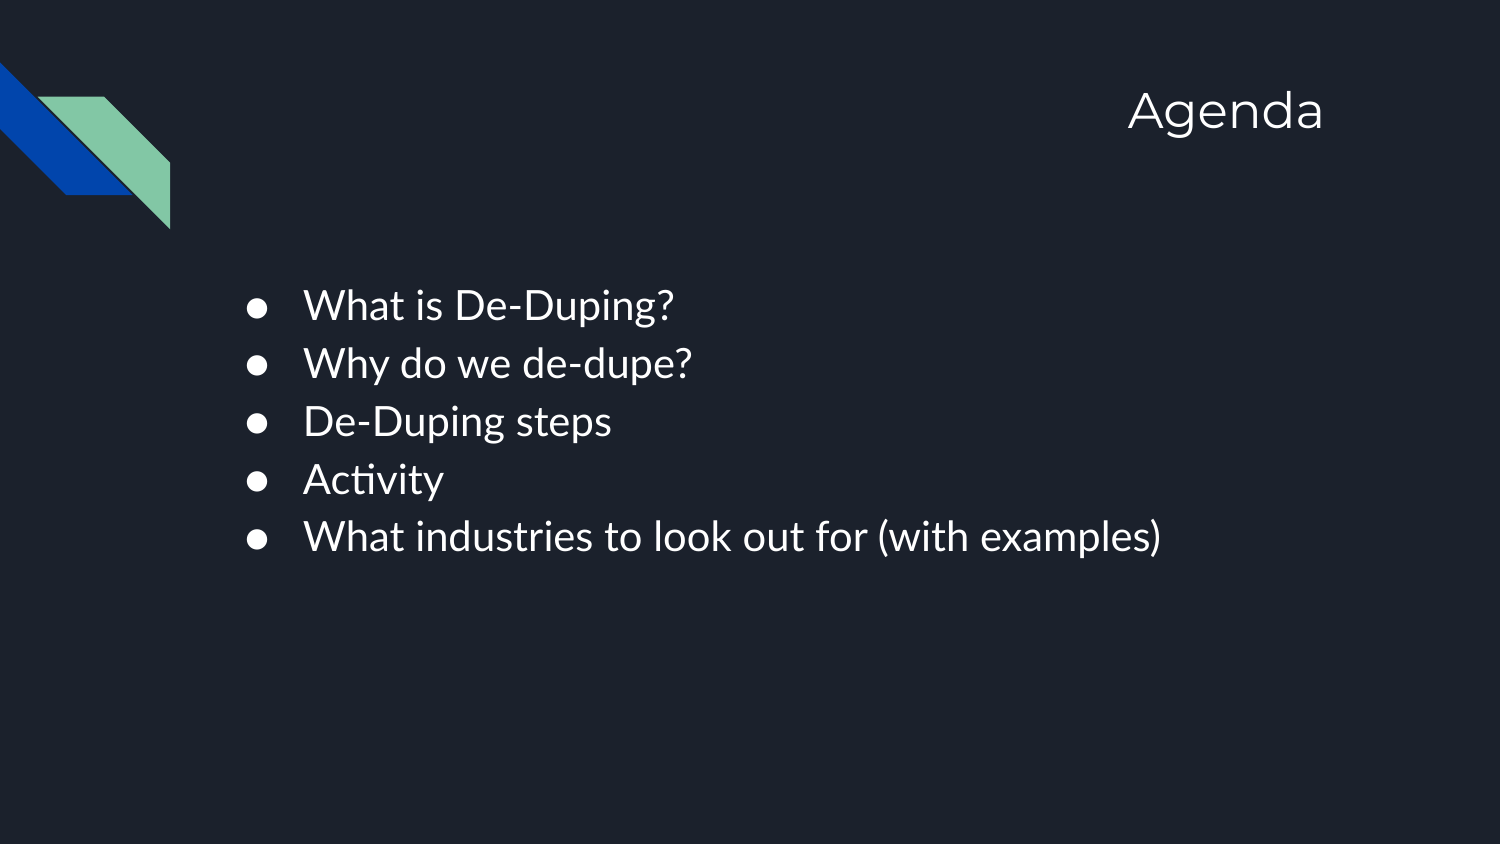

# Agenda
What is De-Duping?
Why do we de-dupe?
De-Duping steps
Activity
What industries to look out for (with examples)